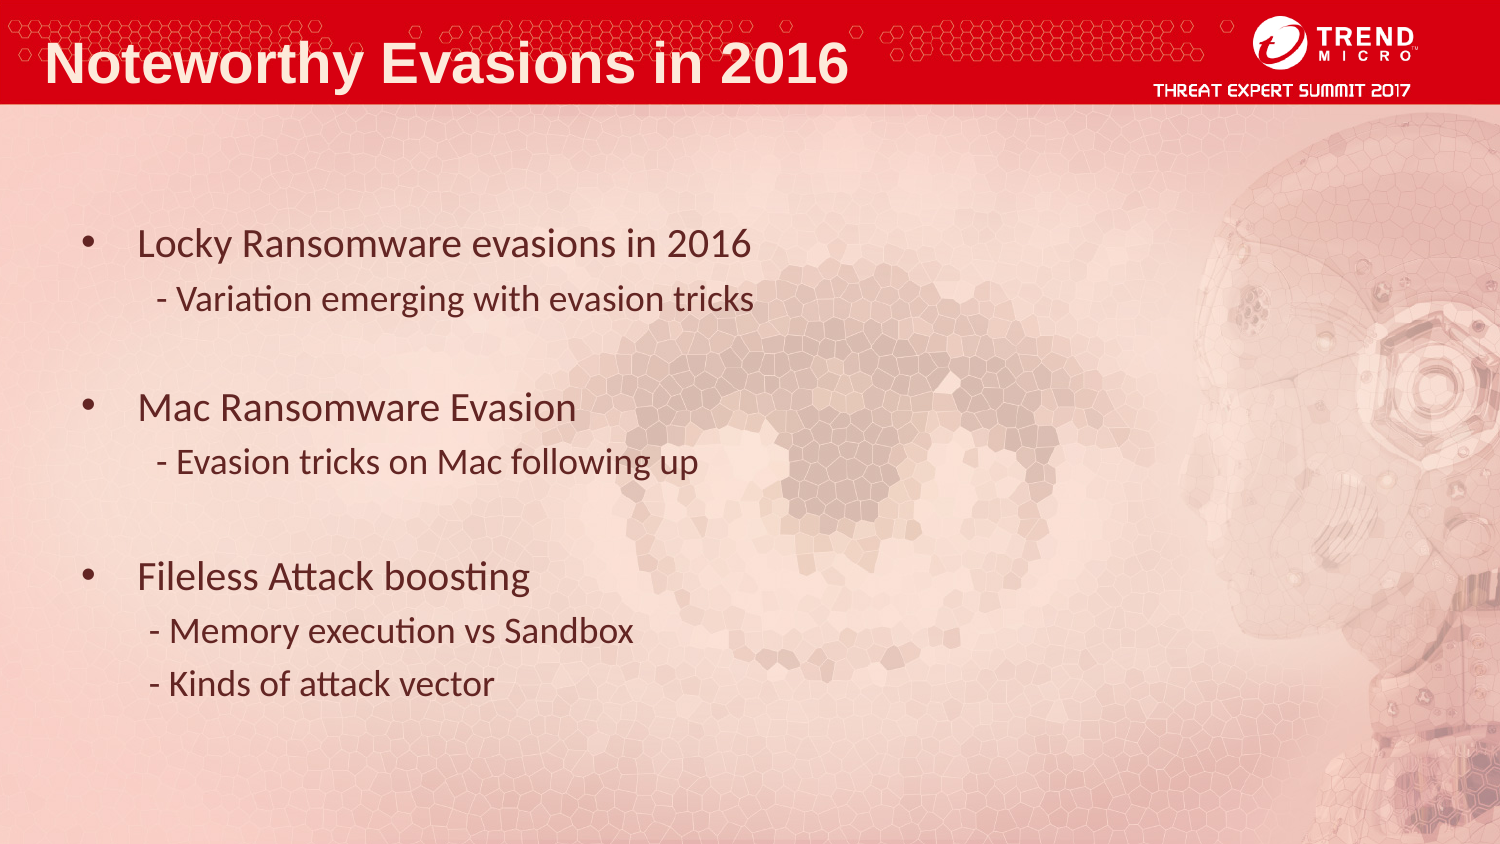

# Noteworthy Evasions in 2016

Locky Ransomware evasions in 2016
- Variation emerging with evasion tricks

Mac Ransomware Evasion
- Evasion tricks on Mac following up

Fileless Attack boosting
        - Memory execution vs Sandbox
        - Kinds of attack vector